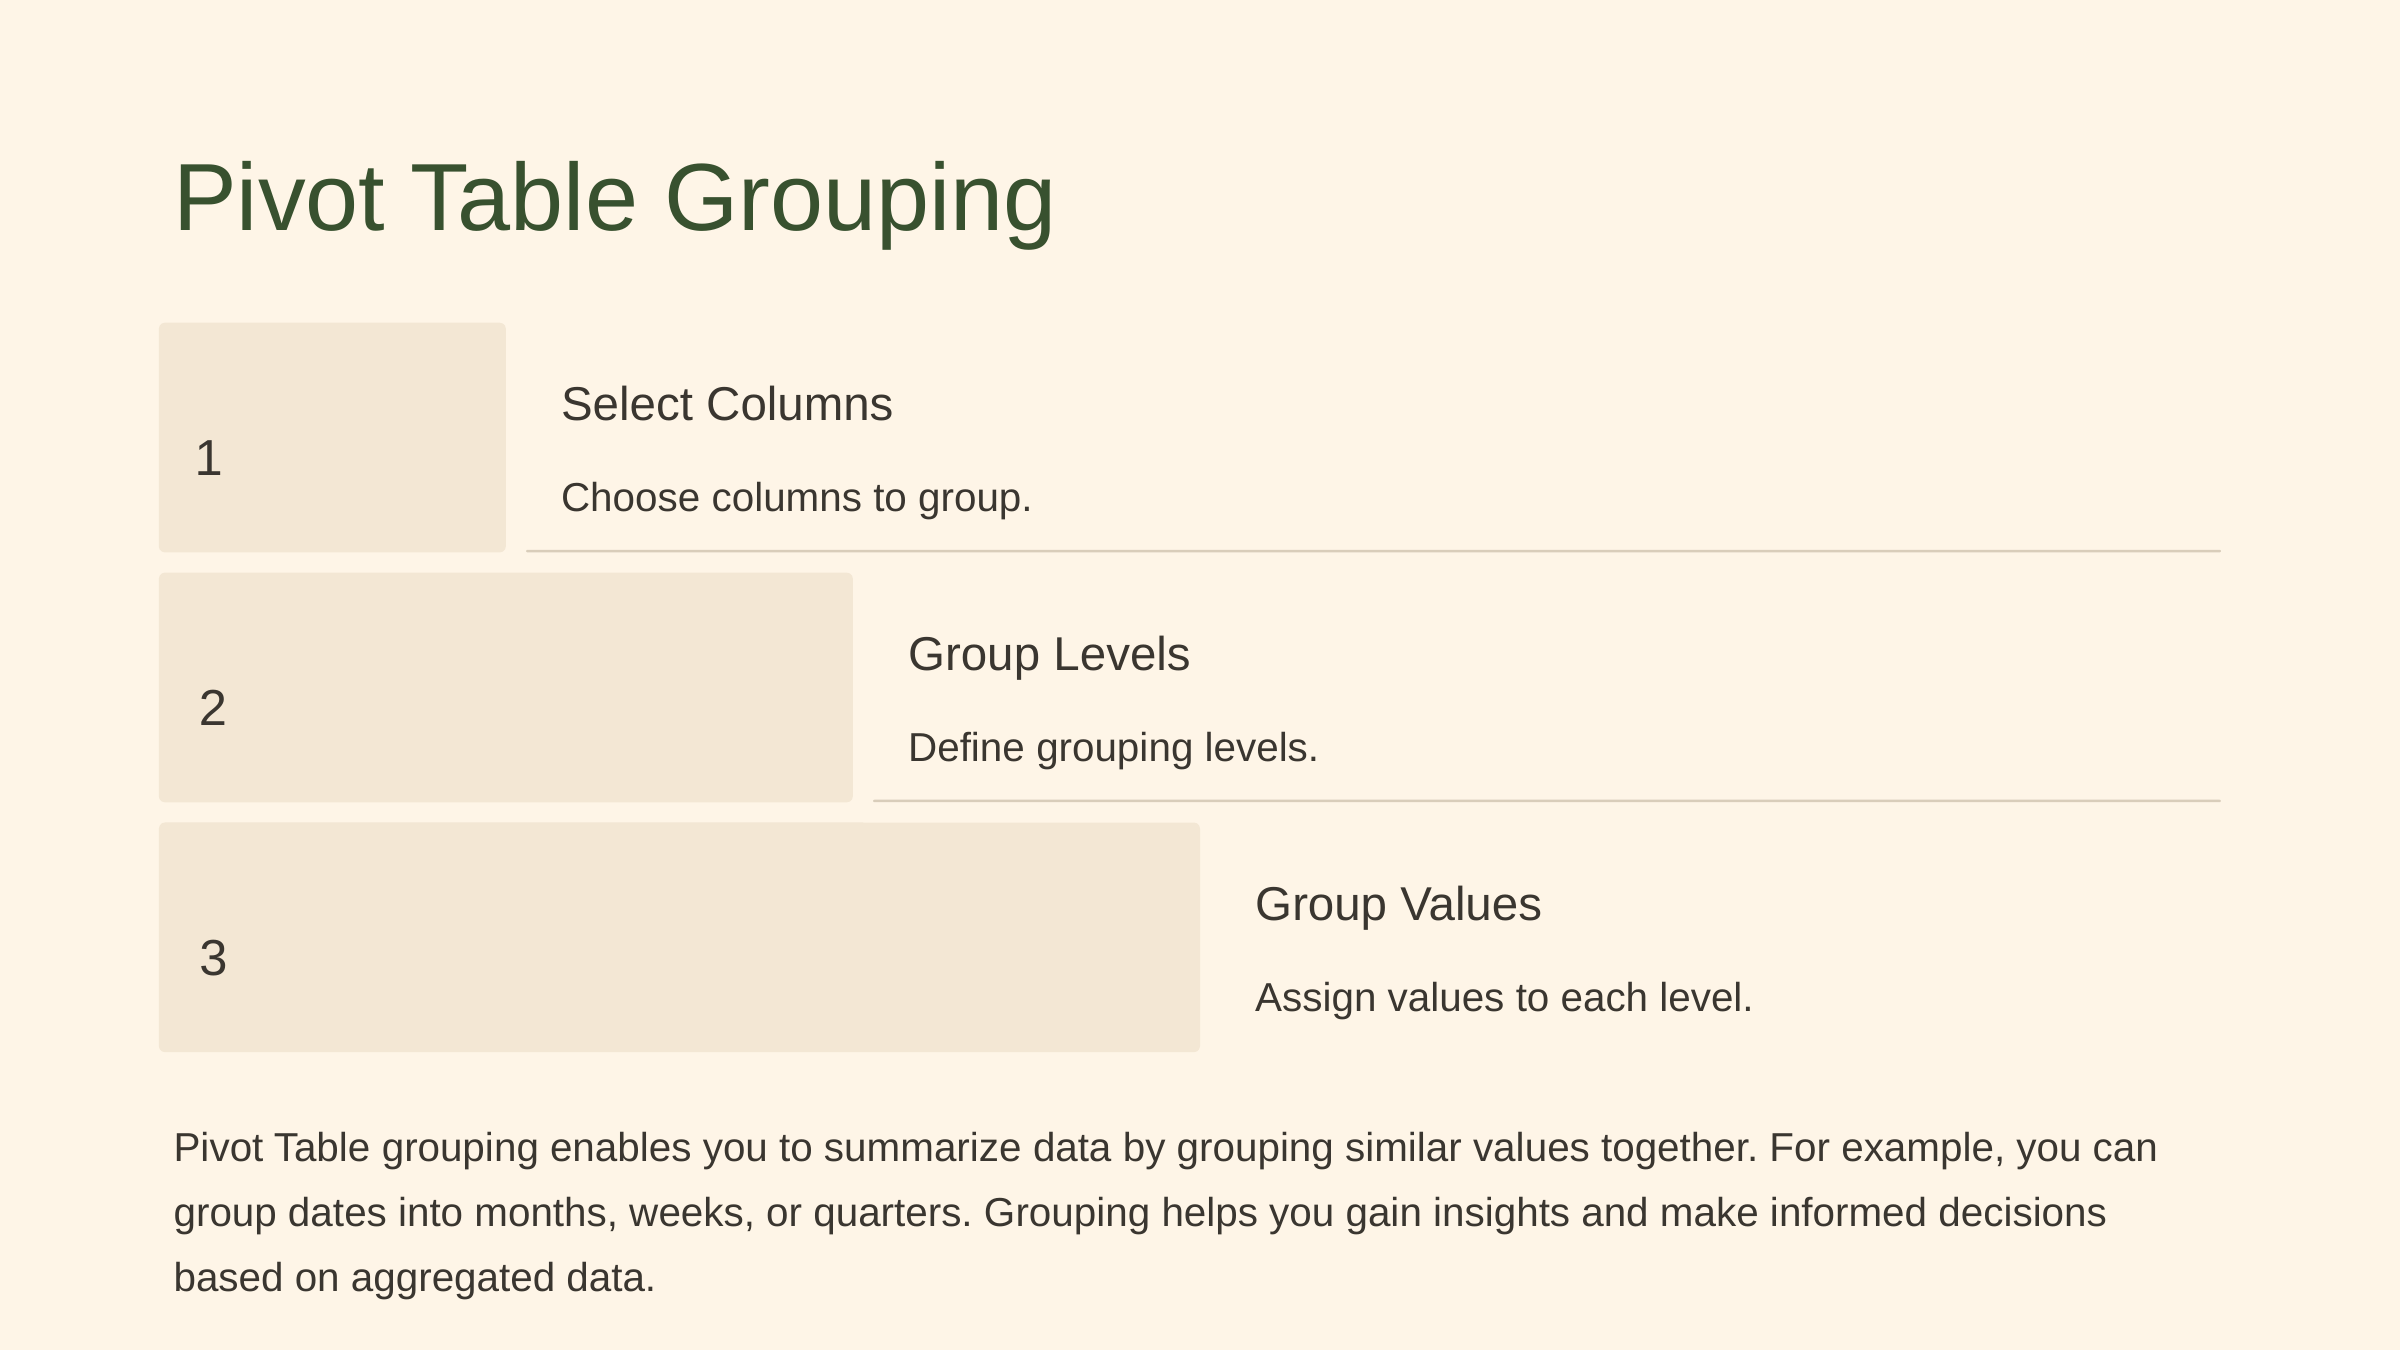

Pivot Table Grouping

Select Columns
1
Choose columns to group.

Group Levels
2
Define grouping levels.

Group Values
3
Assign values to each level.
Pivot Table grouping enables you to summarize data by grouping similar values together. For example, you can group dates into months, weeks, or quarters. Grouping helps you gain insights and make informed decisions based on aggregated data.